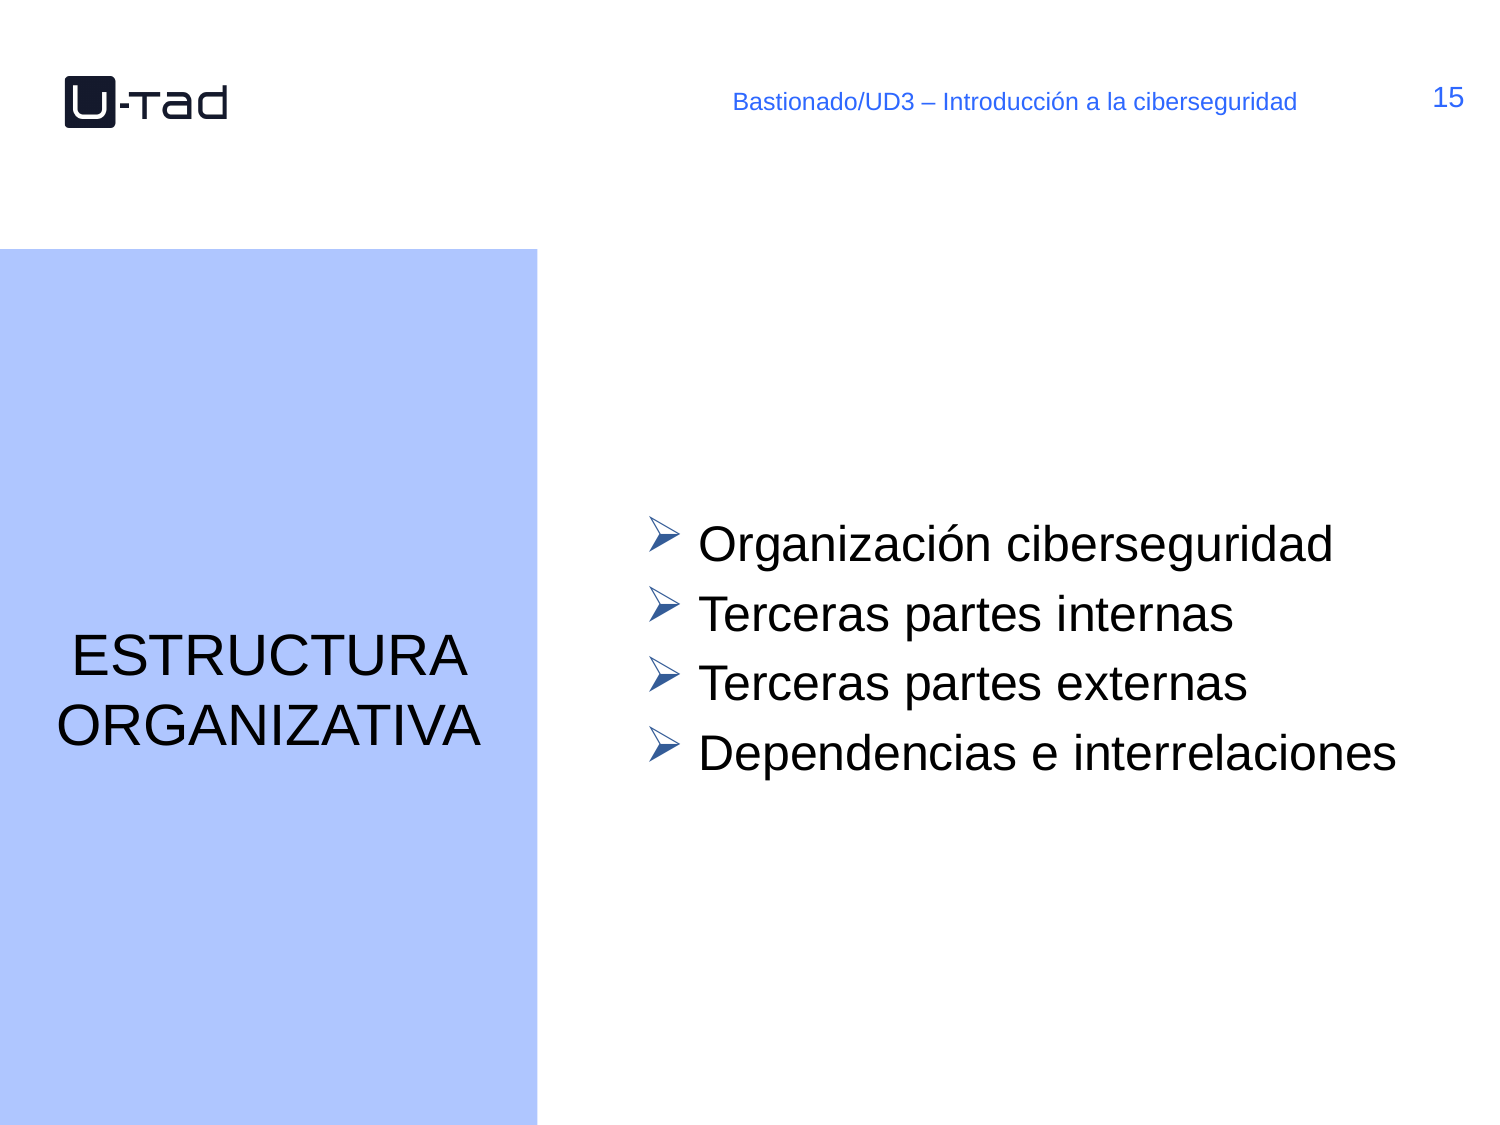

Bastionado/UD3 – Introducción a la ciberseguridad
ESTRUCTURA ORGANIZATIVA
 Organización ciberseguridad
 Terceras partes internas
 Terceras partes externas
 Dependencias e interrelaciones